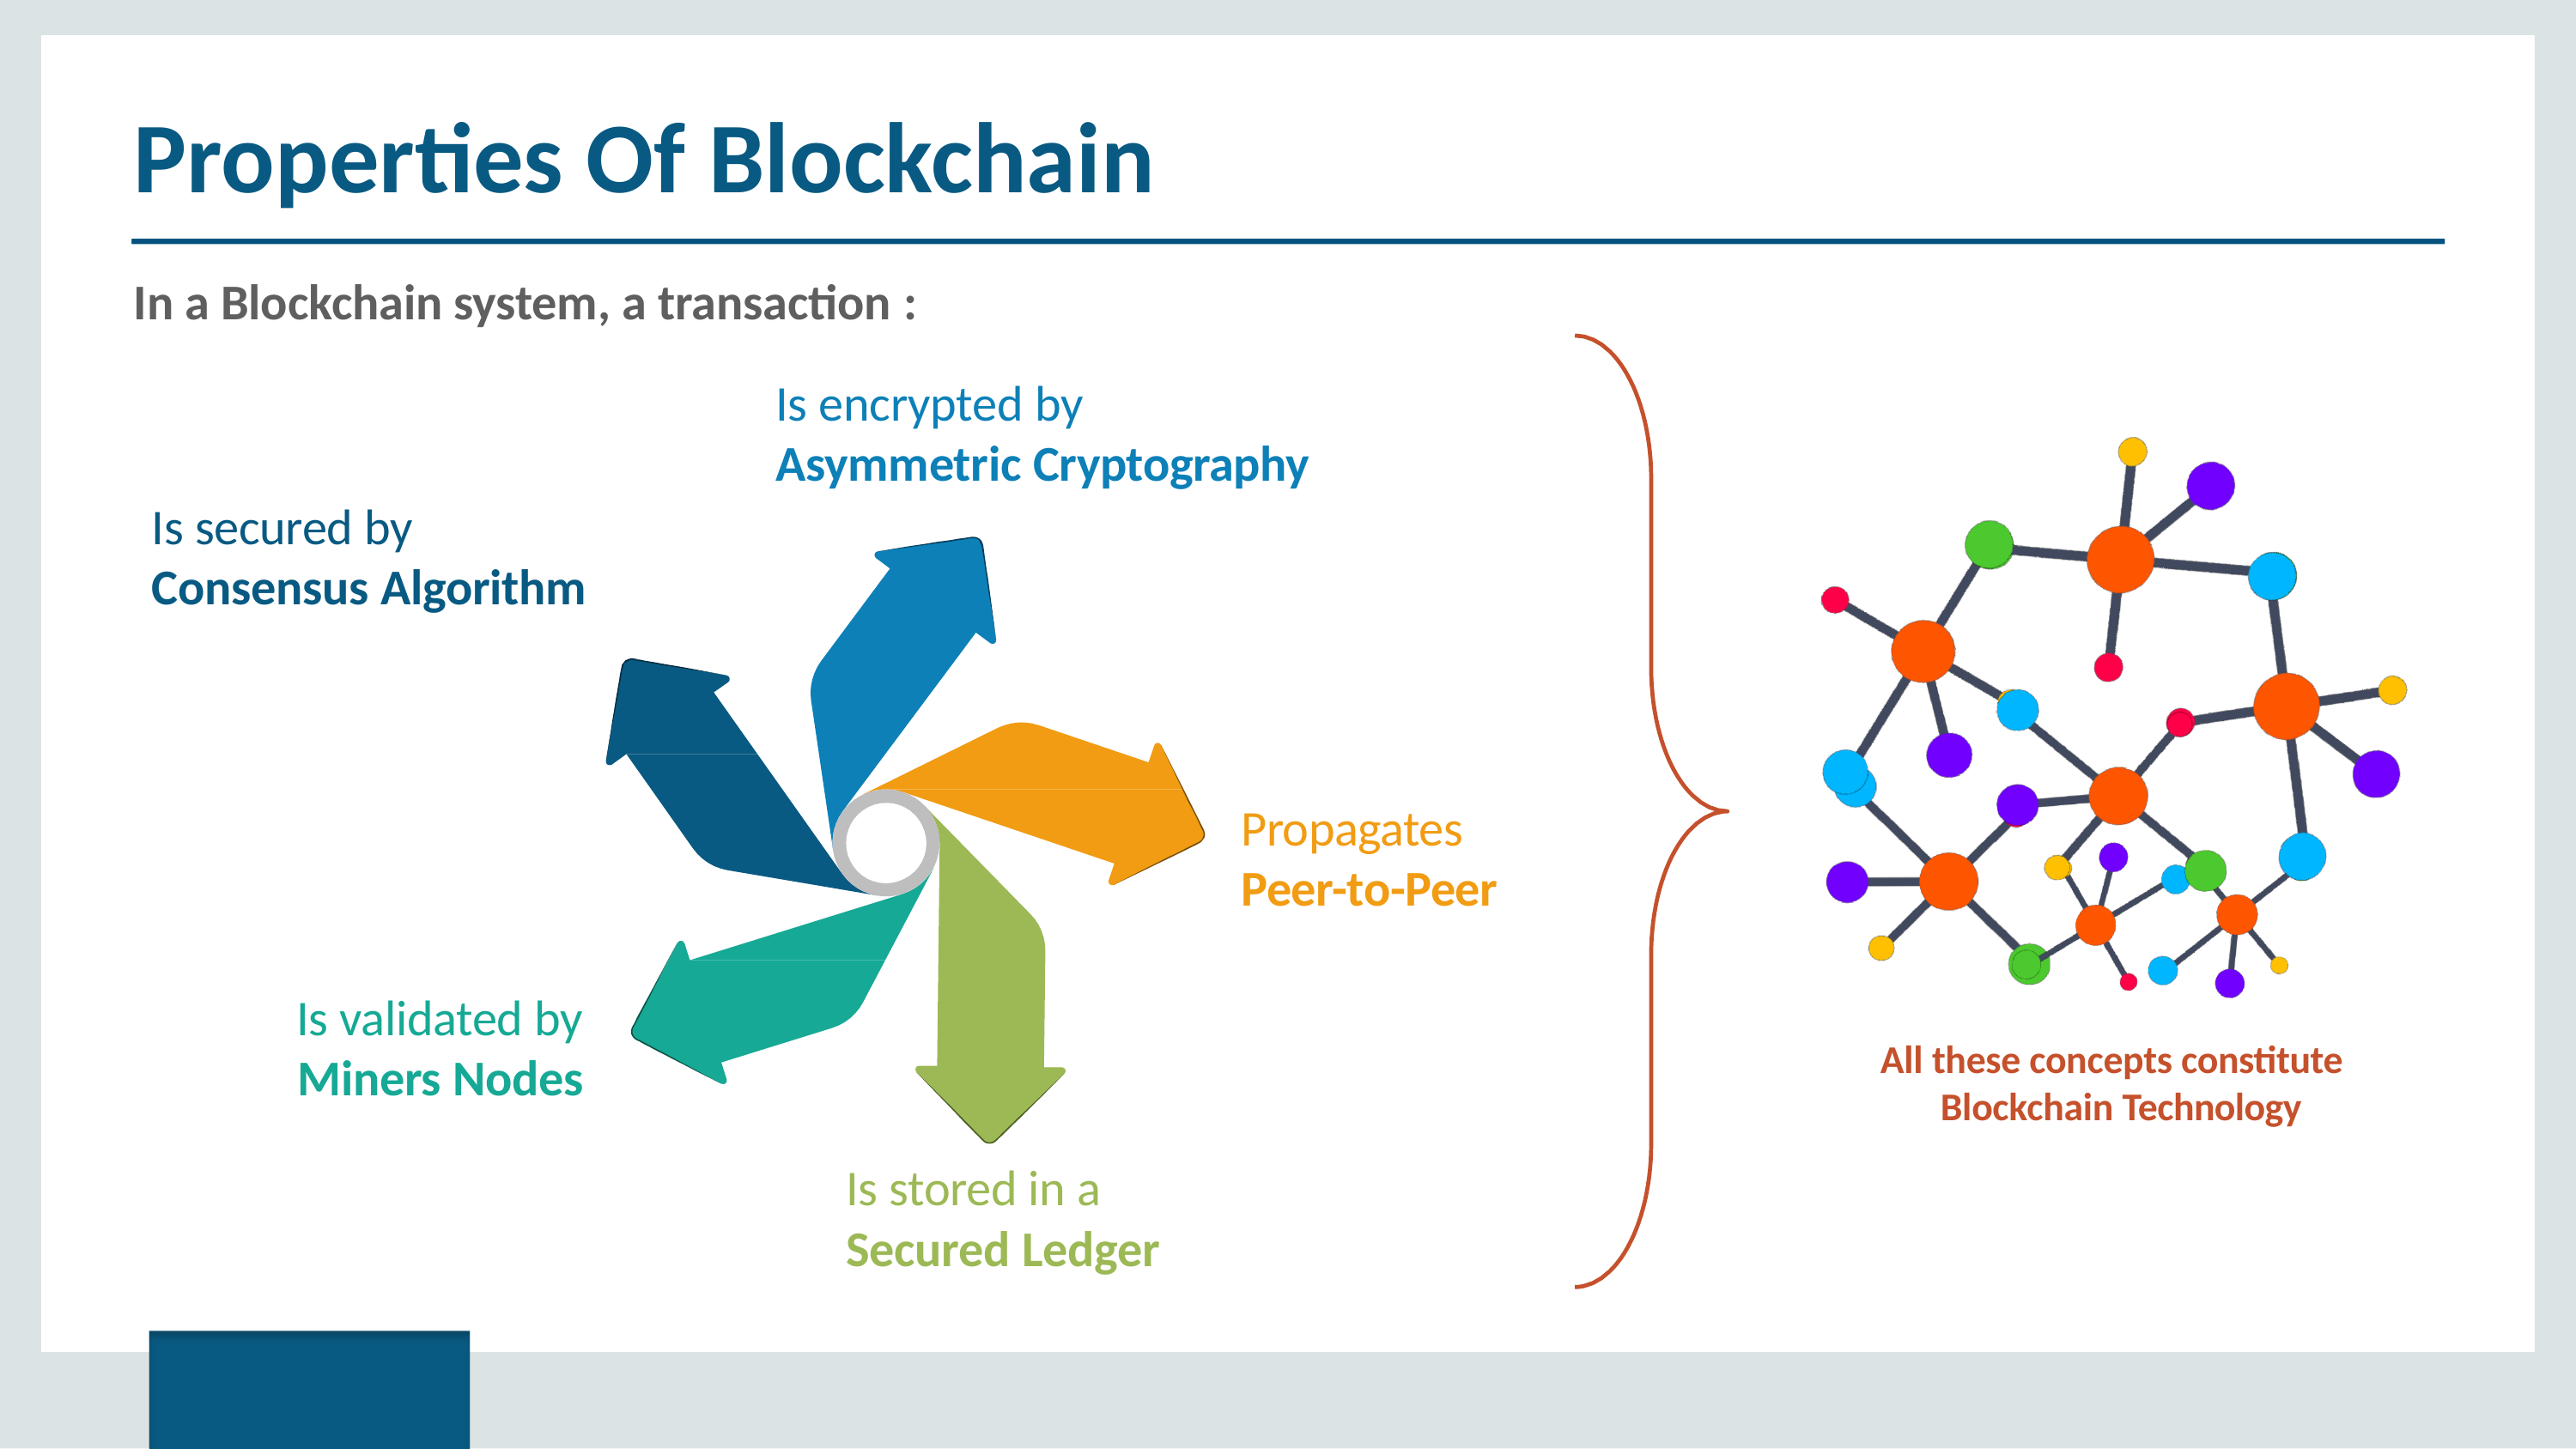

# Properties Of Blockchain

In a Blockchain system, a transaction :
Is encrypted by
Asymmetric Cryptography
Is secured by
Consensus Algorithm

Propagates
Peer-to-Peer

Is validated by
Miners Nodes
All these concepts constitute  Blockchain Technology

Is stored in a
Secured Ledger